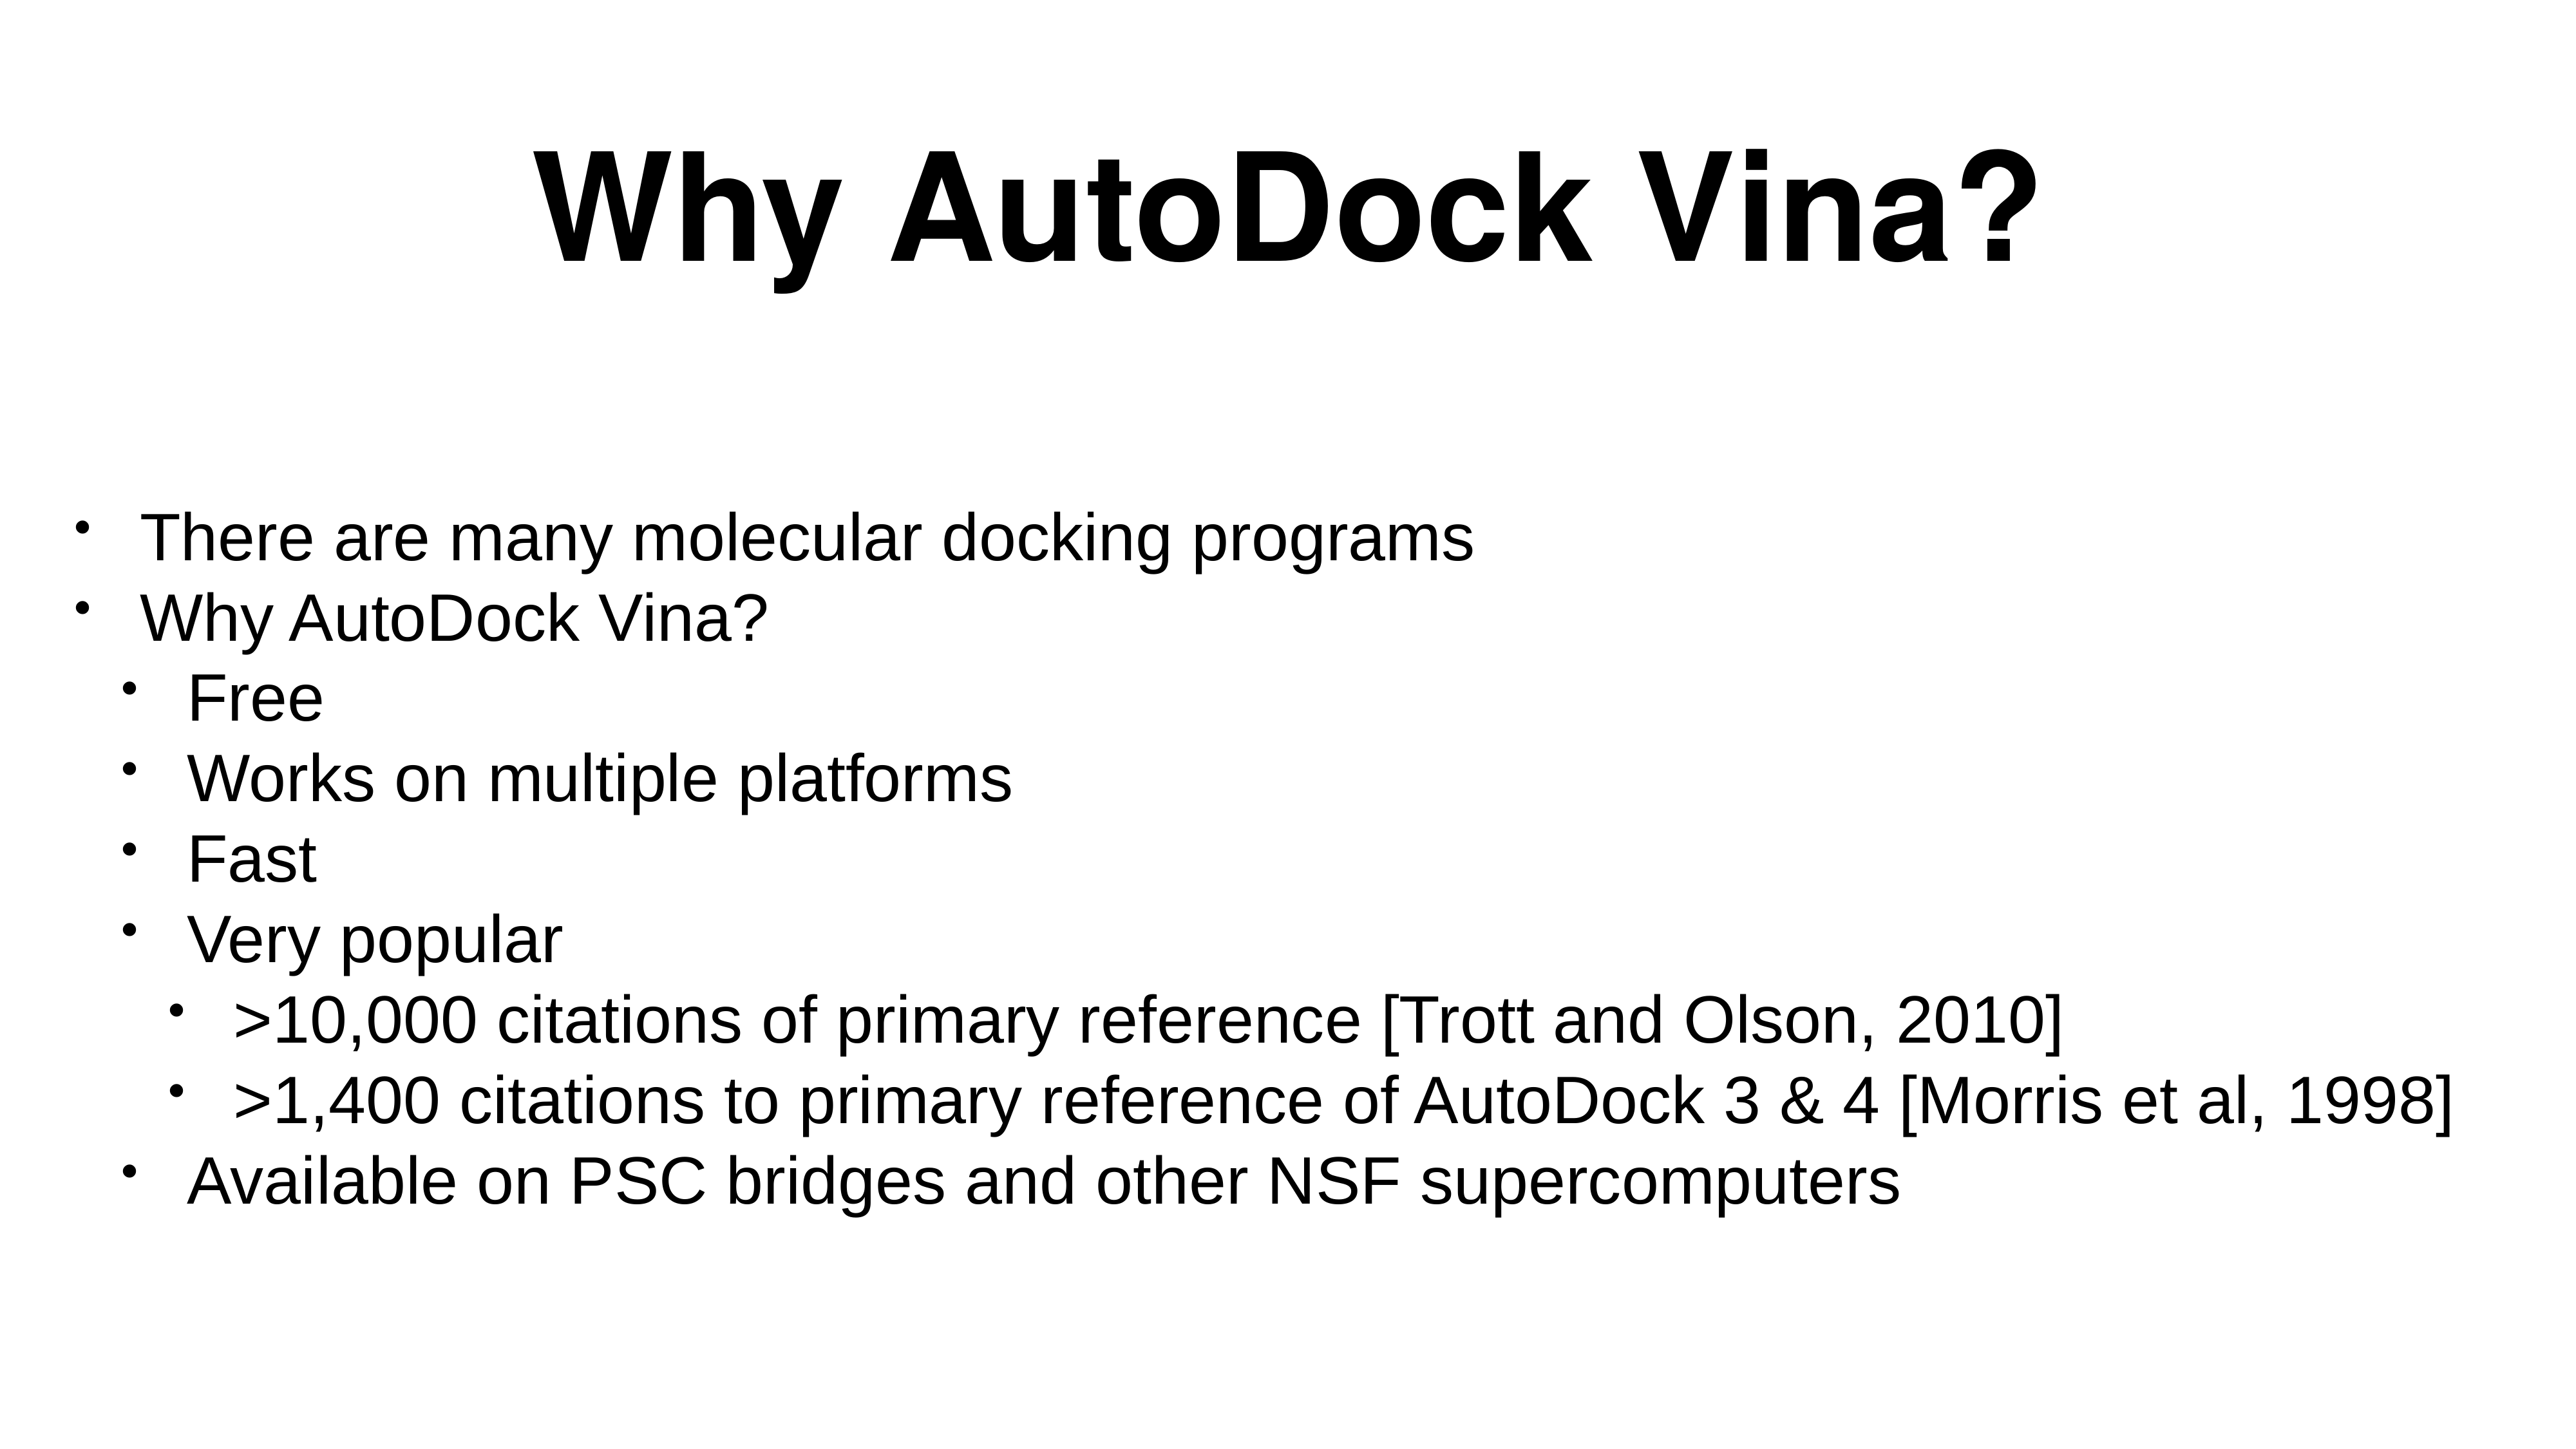

# Why AutoDock Vina?
There are many molecular docking programs
Why AutoDock Vina?
Free
Works on multiple platforms
Fast
Very popular
>10,000 citations of primary reference [Trott and Olson, 2010]
>1,400 citations to primary reference of AutoDock 3 & 4 [Morris et al, 1998]
Available on PSC bridges and other NSF supercomputers
18